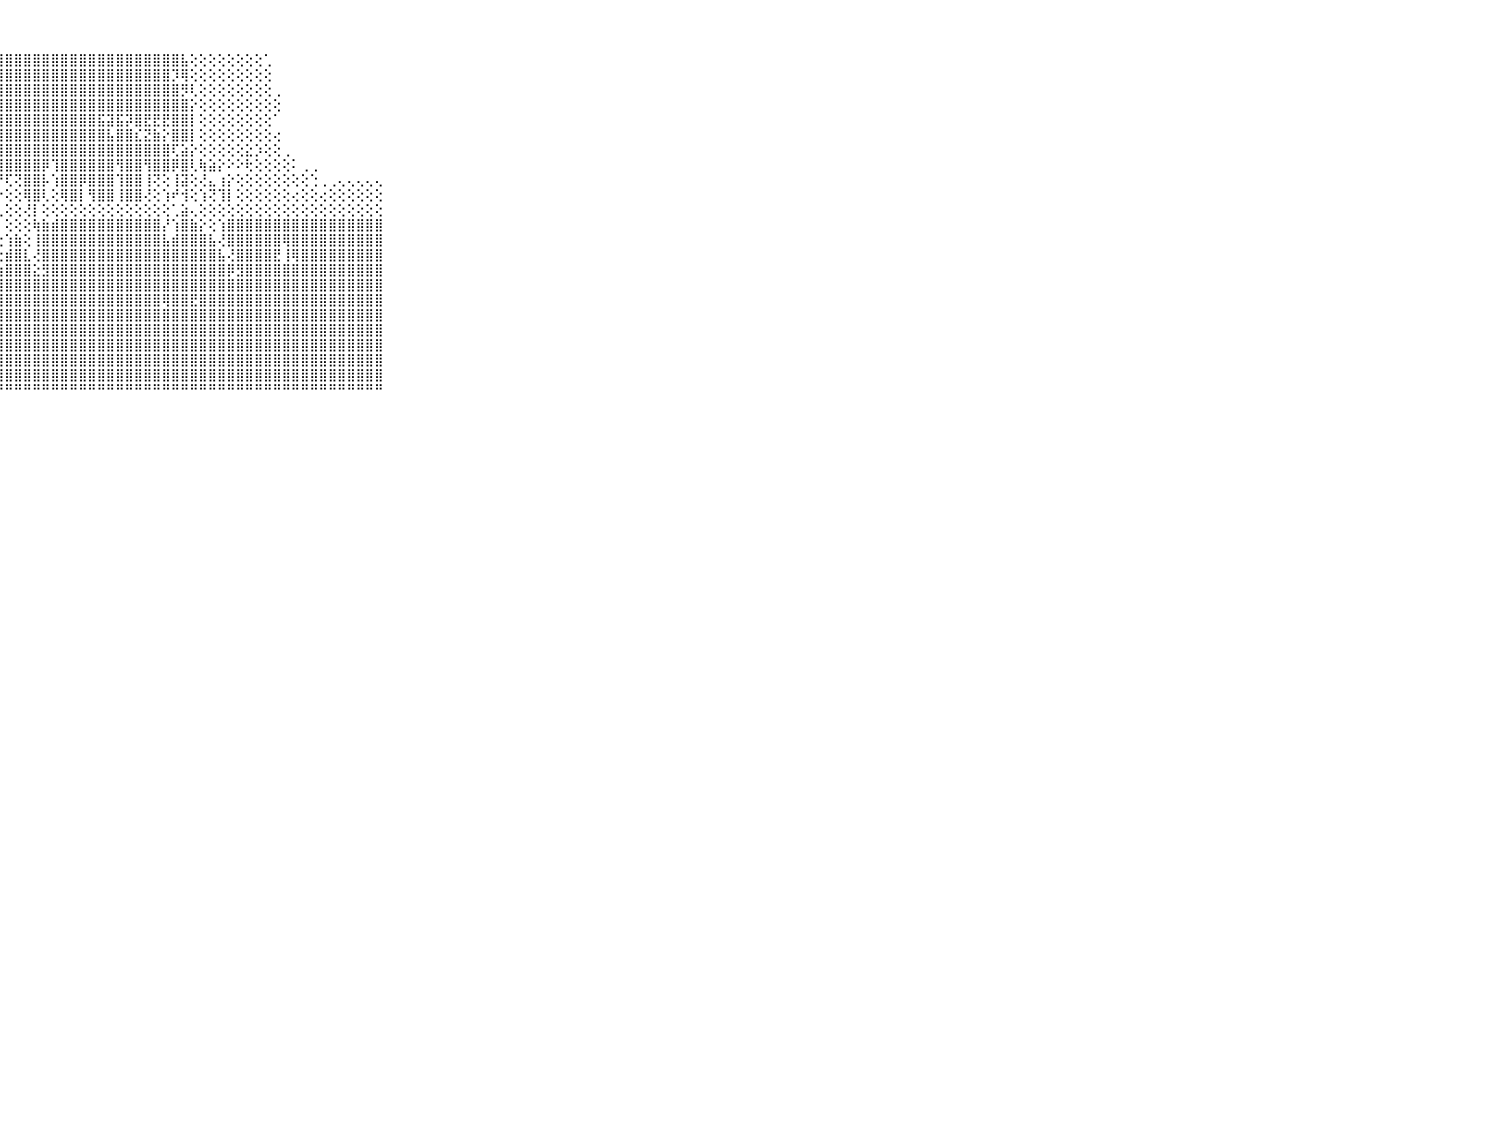

⠀⠀⠀⠀⠀⠀⠀⠀⠀⠀⠀⣿⣿⣿⣿⣿⣿⣿⣿⣿⣿⣿⣿⣿⣿⣿⣿⣿⣿⣿⣿⣿⣿⣿⣿⣿⣿⣿⣿⣿⣿⣿⣿⣿⣿⣿⣿⣧⢕⢕⢕⢕⢕⢕⢕⢕⢁⠀⠀⠀⠀⠀⠀⠀⠀⠀⠀⠀⠀⠀⠀⠀⠀⠀⠀⠀⠀⠀⠀⠀⠀
⠀⠀⠀⠀⠀⠀⠀⠀⠀⠀⠀⣿⣿⣿⣿⣿⣿⣿⣿⣿⣿⣿⣿⣿⣿⣿⣿⣿⣿⣿⣿⣿⣿⣿⣿⣿⣿⣿⣿⣿⣿⣿⣿⣿⣿⣿⡹⢿⢕⢕⢕⢕⢕⢕⢕⢕⢕⠀⠀⠀⠀⠀⠀⠀⠀⠀⠀⠀⠀⠀⠀⠀⠀⠀⠀⠀⠀⠀⠀⠀⠀
⠀⠀⠀⠀⠀⠀⠀⠀⠀⠀⠀⣿⣿⣿⣿⣿⣿⣿⣿⣿⣿⣿⣿⣿⣿⣿⣿⣿⣿⣿⣿⣿⣿⣿⣿⣿⣿⣿⣿⣿⣿⣿⣿⣿⣿⣿⣿⡻⢇⢕⢕⢕⢕⢕⢕⢕⢕⢀⠀⠀⠀⠀⠀⠀⠀⠀⠀⠀⠀⠀⠀⠀⠀⠀⠀⠀⠀⠀⠀⠀⠀
⠀⠀⠀⠀⠀⠀⠀⠀⠀⠀⠀⣿⣿⣽⣿⣿⣿⣿⣿⣿⣿⣿⣿⣿⣿⣿⣿⣿⣿⣿⣿⣿⣿⣿⣿⣿⣿⣿⣿⣿⣿⣿⣿⣿⣿⣿⣿⣿⡕⢕⢕⢕⢕⢕⢕⢕⢕⢕⠀⠀⠀⠀⠀⠀⠀⠀⠀⠀⠀⠀⠀⠀⠀⠀⠀⠀⠀⠀⠀⠀⠀
⠀⠀⠀⠀⠀⠀⠀⠀⠀⠀⠀⣿⣿⣿⣿⣿⣿⣿⣿⣿⣿⣿⣿⣿⣿⣿⣿⣿⣿⣿⣿⣿⣿⣿⣿⣿⣿⣿⣯⣽⣯⡽⣿⣟⣟⣟⣿⣿⡇⢕⢕⢕⢕⢕⢕⢕⢕⠁⠀⠀⠀⠀⠀⠀⠀⠀⠀⠀⠀⠀⠀⠀⠀⠀⠀⠀⠀⠀⠀⠀⠀
⠀⠀⠀⠀⠀⠀⠀⠀⠀⠀⠀⣿⣿⣿⣿⣿⣿⣿⣿⣿⣿⣿⣿⣿⣿⣿⣿⣿⣿⣿⣿⣿⣿⣿⣿⣿⣿⣿⣿⣧⣿⣿⣎⣝⣷⡕⣿⣿⡇⢕⢕⢕⢕⢕⢕⢕⢕⢔⠀⠀⠀⠀⠀⠀⠀⠀⠀⠀⠀⠀⠀⠀⠀⠀⠀⠀⠀⠀⠀⠀⠀
⠀⠀⠀⠀⠀⠀⠀⠀⠀⠀⠀⣿⣿⣿⣿⣿⣿⣿⣿⣿⢺⣿⣿⣿⣿⣿⣿⣿⣿⣿⣿⣿⣿⣿⣿⣿⣿⣿⣿⣿⣿⣿⣿⣿⣿⣿⢏⣵⡕⢕⢕⢕⢕⢕⣕⡱⢕⢕⢀⠀⠀⠀⠀⠀⠀⠀⠀⠀⠀⠀⠀⠀⠀⠀⠀⠀⠀⠀⠀⠀⠀
⠀⠀⠀⠀⠀⠀⠀⠀⠀⠀⠀⣿⣿⣿⣿⢻⣿⣿⣿⡿⢸⣿⣿⣿⣿⣿⣿⣿⣿⣿⣿⣿⡿⢹⣿⣿⣿⣿⣿⣿⢻⣿⣿⢻⣿⣿⡿⣿⢇⢷⣵⡕⠕⠕⢗⢕⢕⢕⢕⠅⢀⢀⠀⠀⠀⠀⠀⠀⠀⠀⠀⠀⠀⠀⠀⠀⠀⠀⠀⠀⠀
⠀⠀⠀⠀⠀⠀⠀⠀⠀⠀⠀⣿⣿⣿⣿⢾⣿⣿⣿⡏⢕⣿⣿⣿⣿⣻⣿⡟⢏⢝⣿⣿⡧⢱⣿⣿⡿⣿⣿⣿⢹⣿⣿⢸⢝⢕⢸⣽⢕⢜⣄⢰⡕⢕⢕⢕⢕⢕⢕⢕⢕⢑⢀⢀⢄⢄⢄⢄⢄⠀⠀⠀⠀⠀⠀⠀⠀⠀⠀⠀⠀
⠀⠀⠀⠀⠀⠀⠀⠀⠀⠀⠀⣿⣿⣿⣟⢽⣿⣿⣿⡇⢕⢻⣿⣿⡿⢹⣿⡕⢕⢕⢿⣿⢇⢕⢿⣿⡇⢻⣿⣿⢸⣿⣿⢜⢕⢱⠞⢺⢕⢱⢝⢹⡇⢕⢕⢕⢕⢕⢕⢔⢕⢕⢔⢕⢕⢕⢕⢕⢕⠀⠀⠀⠀⠀⠀⠀⠀⠀⠀⠀⠀
⠀⠀⠀⠀⠀⠀⠀⠀⠀⠀⠀⢕⢕⢕⢕⢕⢕⢕⢕⢕⢕⢕⢕⢕⢕⢕⢸⢇⢕⢕⢜⡇⢕⢕⢕⢕⢕⢕⢕⢕⢕⢕⢕⢕⢕⢕⢁⣵⢄⢕⢕⢕⢕⢕⢕⢕⢕⢕⢕⢕⢕⢕⢕⢕⢕⢕⢕⢕⢕⠀⠀⠀⠀⠀⠀⠀⠀⠀⠀⠀⠀
⠀⠀⠀⠀⠀⠀⠀⠀⠀⠀⠀⣷⣷⣷⣷⣷⣷⣷⣷⣷⣷⣷⣷⣷⣷⣷⣾⡇⢕⢕⢕⢷⣷⣾⣿⣿⣿⣿⣿⣿⣿⣿⣿⣿⣿⡜⢱⣿⣷⡕⢕⢱⣿⣿⣿⣿⣿⣿⣿⣿⣿⣿⣿⣿⣿⣿⣿⣿⣿⠀⠀⠀⠀⠀⠀⠀⠀⠀⠀⠀⠀
⠀⠀⠀⠀⠀⠀⠀⠀⠀⠀⠀⣿⣿⣿⣿⣿⣿⣿⣿⣿⣿⣿⣿⣿⣿⣿⣿⢕⢱⣷⢕⢸⣿⣿⣿⣿⣿⣿⣿⣿⣿⣿⣿⣿⣿⣧⣾⣿⣿⣿⣧⢜⣿⣿⣿⣿⣿⣿⢿⣿⣿⣿⣿⣿⣿⣿⣿⣿⣿⠀⠀⠀⠀⠀⠀⠀⠀⠀⠀⠀⠀
⠀⠀⠀⠀⠀⠀⠀⠀⠀⠀⠀⣿⣿⣿⣿⣿⣿⣿⣿⣿⣿⣿⣿⣿⣿⣿⣿⢕⣾⣿⣇⢜⣿⣿⣿⣿⣿⣿⣿⣿⣿⣿⣿⣿⣿⣿⣿⣿⣿⣿⣿⣧⢜⣿⣿⣿⣿⣟⢸⢿⣿⣿⣿⣿⣿⣿⣿⣿⣿⠀⠀⠀⠀⠀⠀⠀⠀⠀⠀⠀⠀
⠀⠀⠀⠀⠀⠀⠀⠀⠀⠀⠀⣿⣿⣿⣿⣿⣿⣿⣿⣿⣿⣿⣿⣿⣿⣿⡇⢱⣿⣿⣿⣕⣻⣿⣿⣿⣿⣿⣿⣿⣿⣿⣿⣿⣿⣿⣿⣿⣿⣿⣿⣿⡿⣻⣿⣿⣿⣿⣿⣿⣿⣿⣿⣿⣿⣿⣿⣿⣿⠀⠀⠀⠀⠀⠀⠀⠀⠀⠀⠀⠀
⠀⠀⠀⠀⠀⠀⠀⠀⠀⠀⠀⣿⣿⣿⣿⣿⣿⣿⣿⣿⣿⣿⣿⣿⣿⣿⣿⣿⣿⣿⣿⣿⣿⣿⣿⣿⣿⣿⣿⣿⣿⣿⣿⣿⣿⣿⣿⣿⣿⣿⣿⣿⣿⣿⣿⣿⣿⣿⣿⣿⣿⣿⣿⣿⣿⣿⣿⣿⣿⠀⠀⠀⠀⠀⠀⠀⠀⠀⠀⠀⠀
⠀⠀⠀⠀⠀⠀⠀⠀⠀⠀⠀⣿⣿⣿⣿⣿⣿⣿⣿⣿⣿⣿⣿⣿⣿⣯⣾⣿⣿⣿⣿⣿⣿⣿⣿⣿⣿⣿⣿⣿⣿⣿⣿⣿⣿⢿⣿⣿⣟⣿⣿⣿⣿⣿⣿⣿⣿⣿⣿⣿⣿⣿⣿⣿⣿⣿⣿⣿⣿⠀⠀⠀⠀⠀⠀⠀⠀⠀⠀⠀⠀
⠀⠀⠀⠀⠀⠀⠀⠀⠀⠀⠀⣿⣿⣿⣿⣿⣿⣿⣿⣿⣿⣿⣿⣿⣿⣿⣿⣿⣿⣿⣿⣿⣿⣿⣿⣿⣿⣿⣿⣿⣿⣿⣿⣿⣿⣿⣿⣿⣿⣿⣿⣿⣿⣿⣿⣿⣿⣿⣿⣿⣿⣿⣿⣿⣿⣿⣿⣿⣿⠀⠀⠀⠀⠀⠀⠀⠀⠀⠀⠀⠀
⠀⠀⠀⠀⠀⠀⠀⠀⠀⠀⠀⣿⣿⣿⣿⣿⣿⣿⣿⣿⣿⣿⣿⣿⣿⣿⣿⣿⣿⣿⣿⣿⣿⣿⣿⣿⣿⣿⣿⣿⣿⣿⣿⣿⣿⣿⣿⣿⣿⣿⣿⣿⣿⣿⣿⣿⣿⣿⣿⣿⣿⣿⣿⣿⣿⣿⣿⣿⣿⠀⠀⠀⠀⠀⠀⠀⠀⠀⠀⠀⠀
⠀⠀⠀⠀⠀⠀⠀⠀⠀⠀⠀⣿⣿⣿⣿⣿⣿⣿⣿⣿⣿⣿⣿⣿⣿⣿⣿⣿⣿⣿⣿⣿⣿⣿⣿⣿⣿⣿⣿⣿⣿⣿⣿⣿⣿⣿⣿⣿⣿⣿⣿⣿⣿⣿⣿⣿⣿⣿⣿⣿⣿⣿⣿⣿⣿⣿⣿⣿⣿⠀⠀⠀⠀⠀⠀⠀⠀⠀⠀⠀⠀
⠀⠀⠀⠀⠀⠀⠀⠀⠀⠀⠀⣿⣿⣿⣿⣿⣿⣿⣿⣿⣿⣿⣿⣿⣿⣿⣿⣿⣿⣿⣿⣿⣿⣿⣿⣿⣿⣿⣿⣿⣿⣿⣿⣿⣿⣿⣿⣿⣿⣿⣿⣿⣿⣿⣿⣿⣿⣿⣿⣿⣿⣿⣿⣿⣿⣿⣿⣿⣿⠀⠀⠀⠀⠀⠀⠀⠀⠀⠀⠀⠀
⠀⠀⠀⠀⠀⠀⠀⠀⠀⠀⠀⣿⣿⣿⣿⣿⣿⣿⣿⣿⣿⣿⣿⣿⣿⣿⣿⣿⣿⣿⣿⣿⣿⣿⣿⣿⣿⣿⣿⣿⣿⣿⣿⣿⣿⣿⣿⣿⣿⣿⣿⣿⣿⣿⣿⣿⣿⣿⣿⣿⣿⣿⣿⣿⣿⣿⣿⣿⣿⠀⠀⠀⠀⠀⠀⠀⠀⠀⠀⠀⠀
⠀⠀⠀⠀⠀⠀⠀⠀⠀⠀⠀⠛⠛⠛⠛⠛⠛⠛⠛⠛⠛⠛⠛⠛⠛⠛⠛⠛⠛⠛⠛⠛⠛⠛⠛⠛⠛⠛⠛⠛⠛⠛⠛⠛⠛⠛⠛⠛⠛⠛⠛⠛⠛⠛⠛⠛⠛⠛⠛⠛⠛⠛⠛⠛⠛⠛⠛⠛⠛⠀⠀⠀⠀⠀⠀⠀⠀⠀⠀⠀⠀